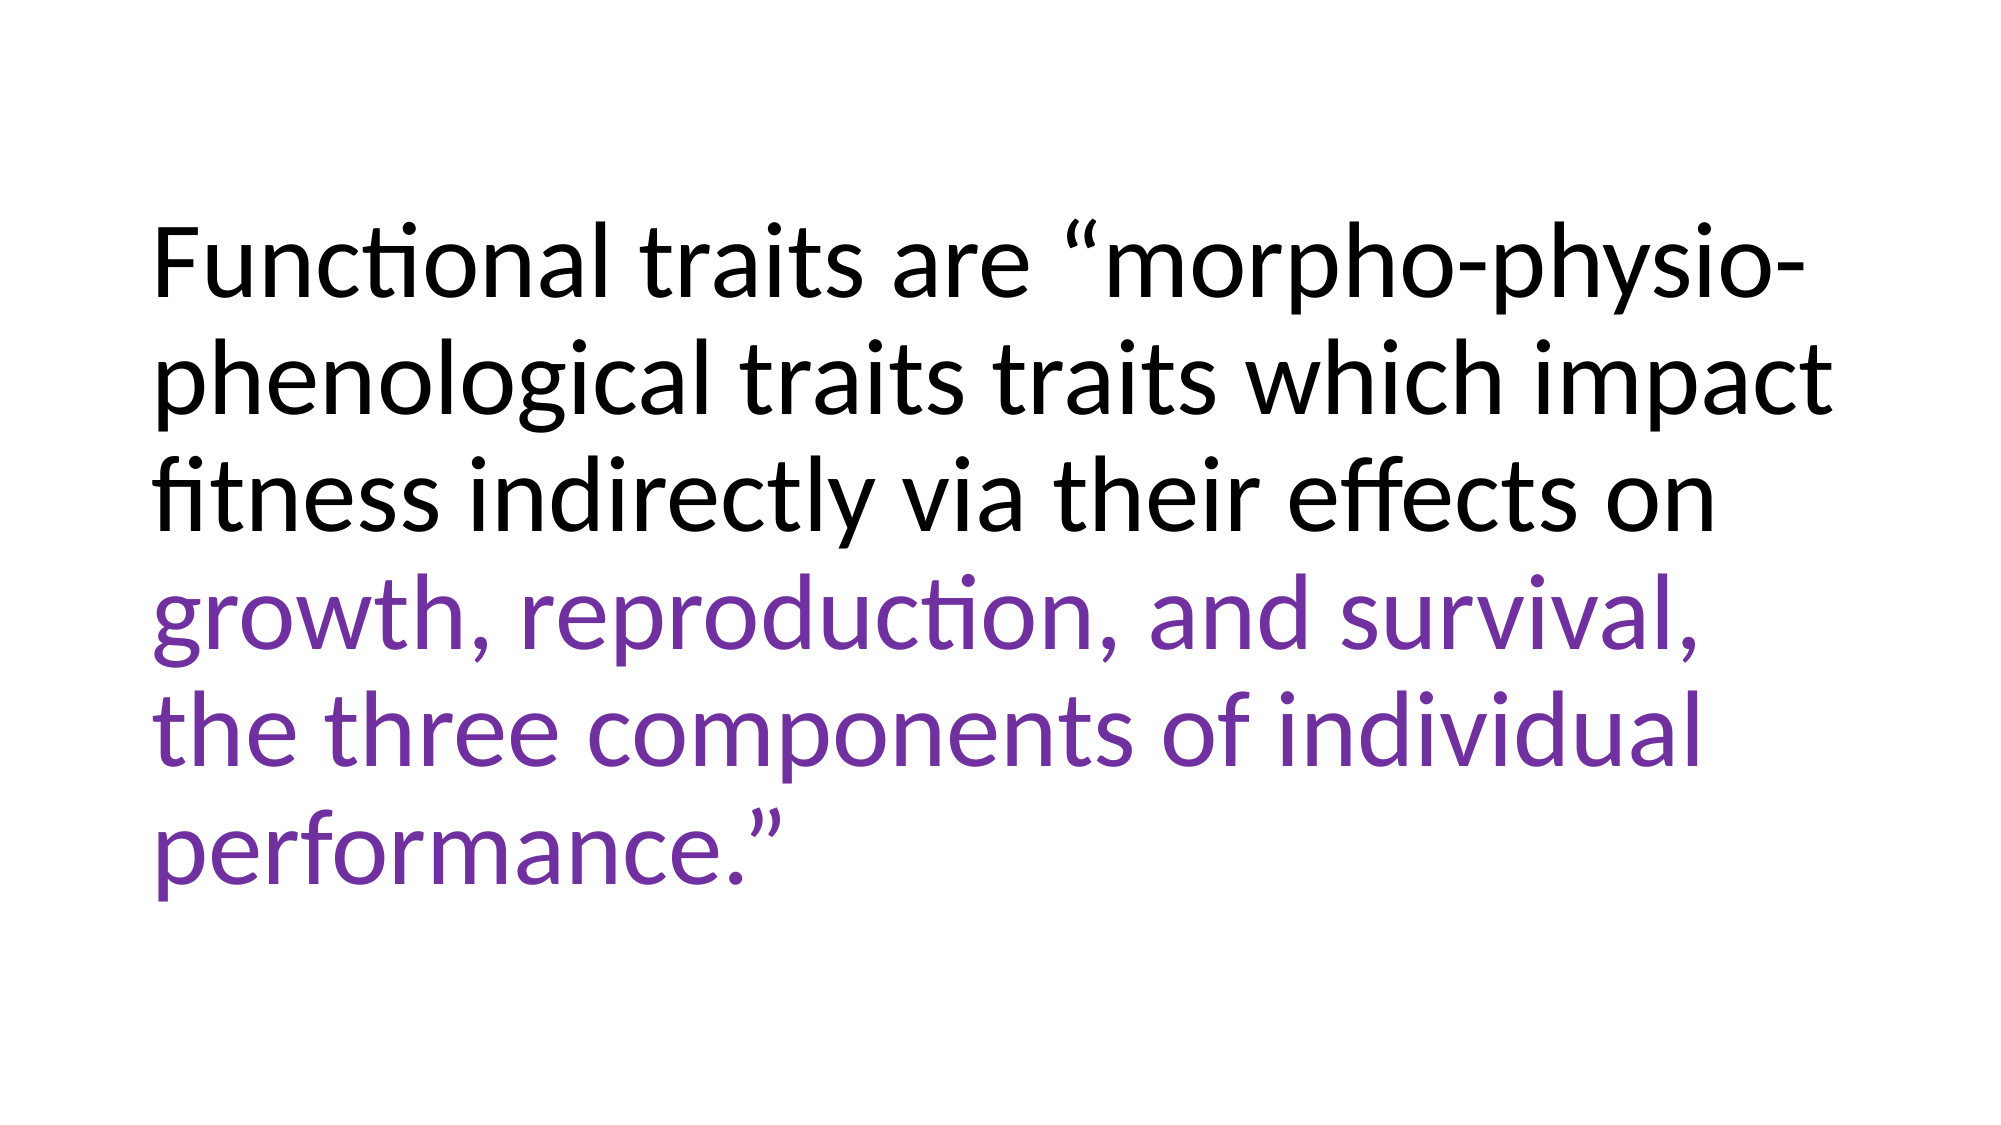

# Functional traits are “morpho-physio-phenological traits traits which impact fitness indirectly via their effects on growth, reproduction, and survival, the three components of individual performance.”